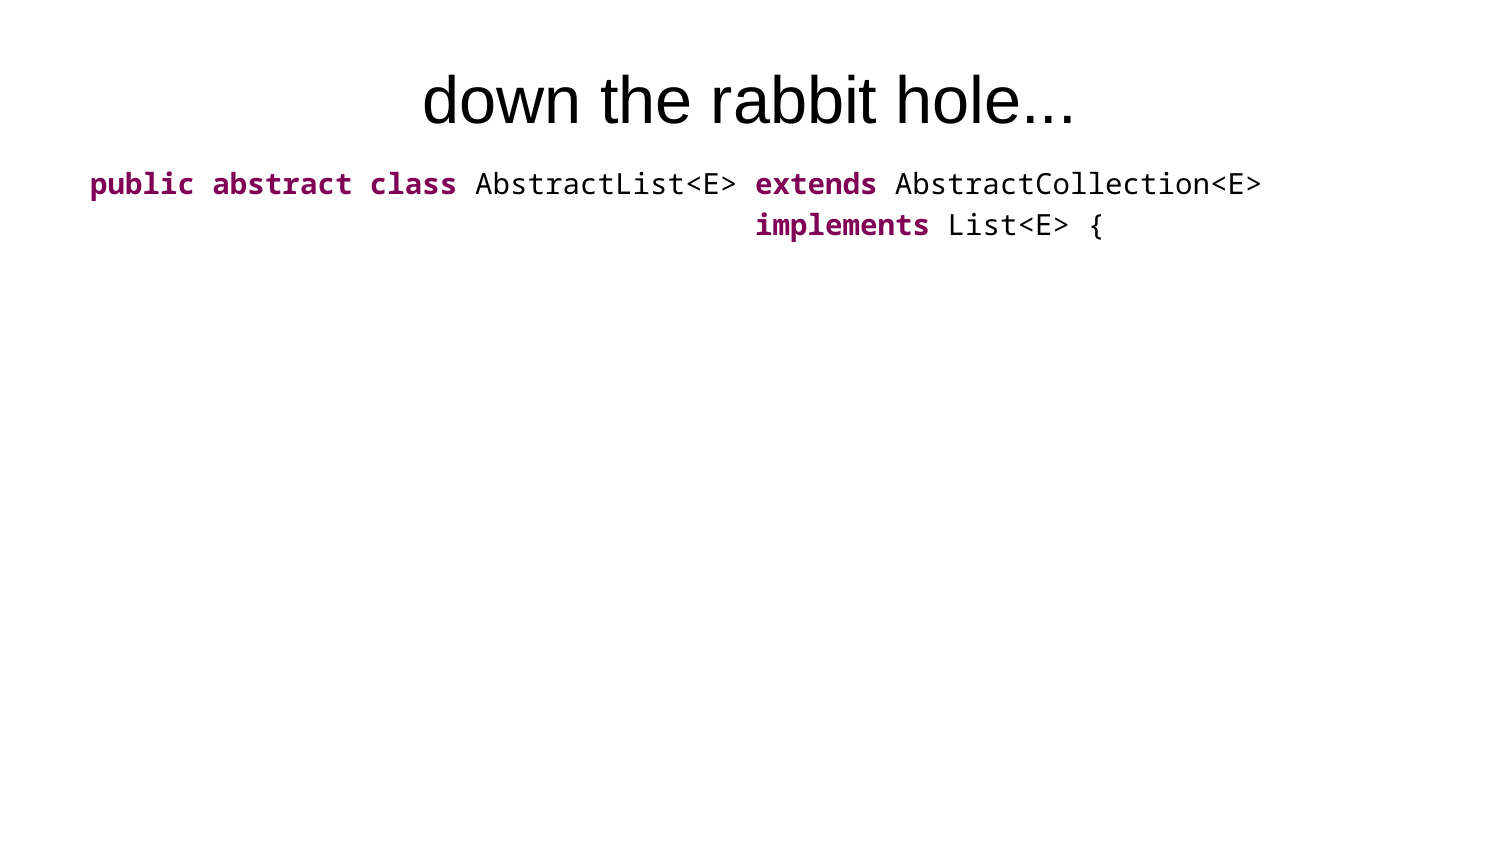

# down the rabbit hole...
public abstract class AbstractList<E> extends AbstractCollection<E>
                                      implements List<E> {